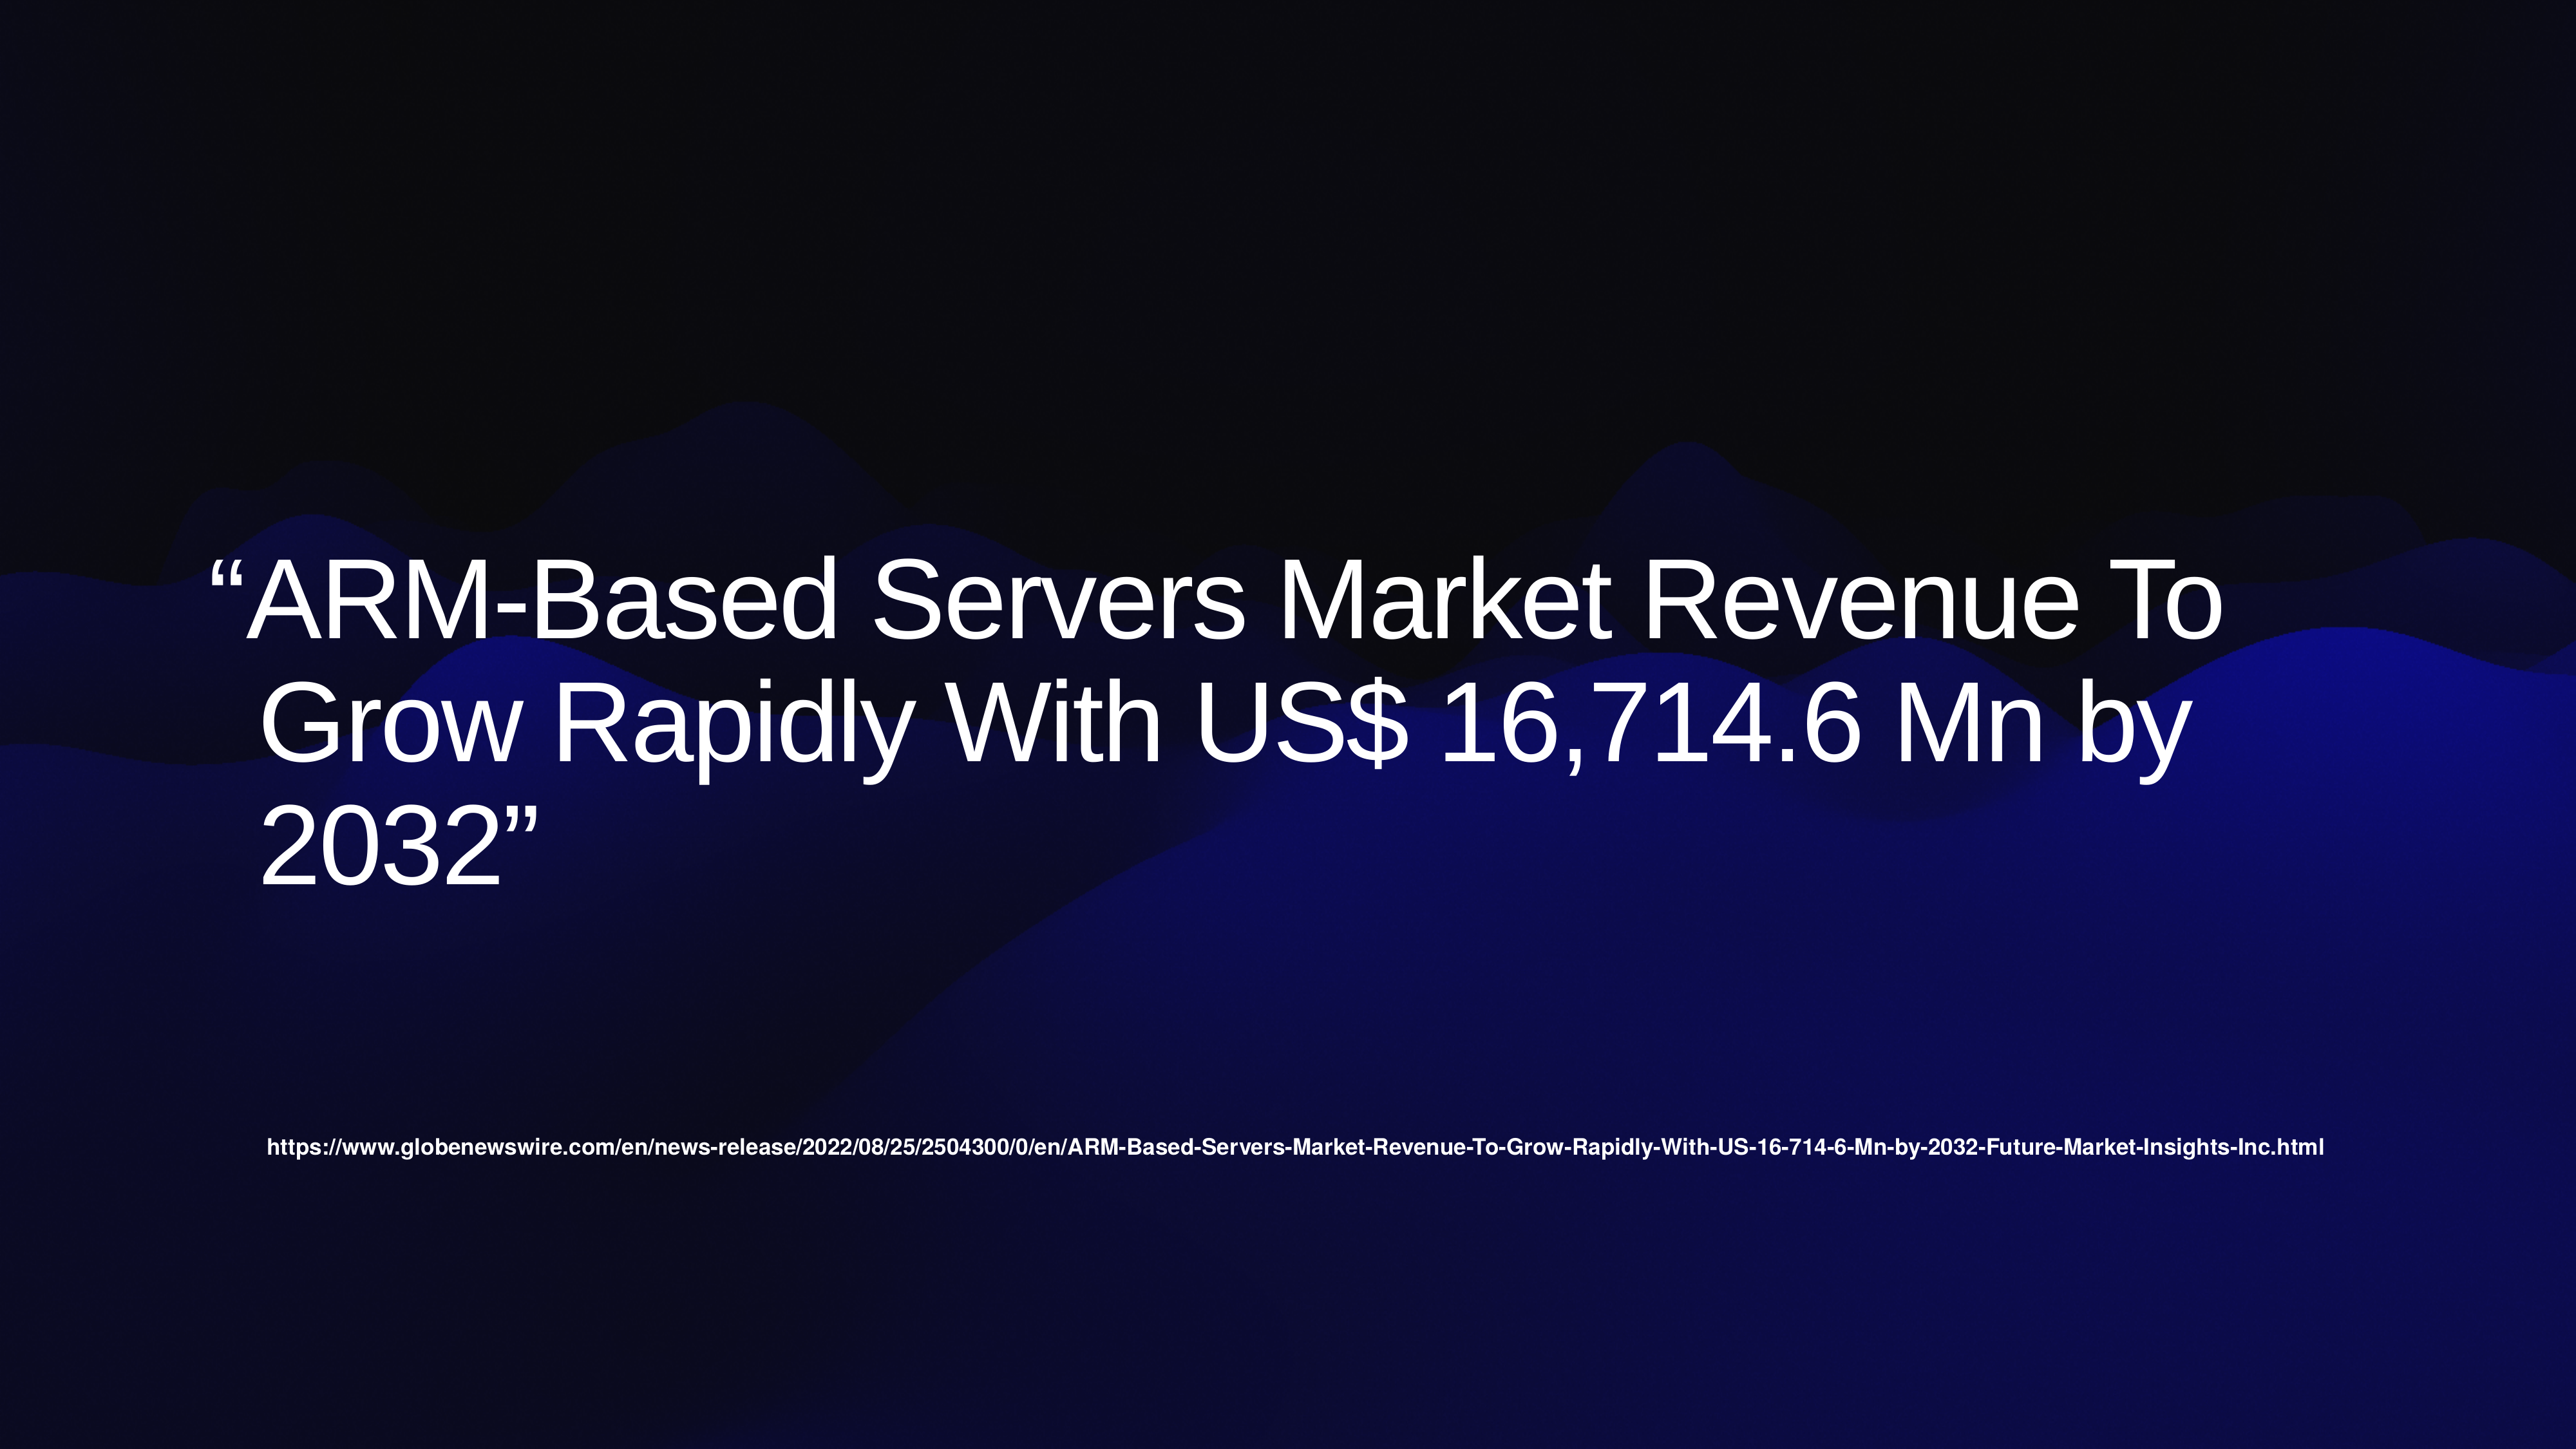

“ARM-Based Servers Market Revenue To Grow Rapidly With US$ 16,714.6 Mn by 2032”
https://www.globenewswire.com/en/news-release/2022/08/25/2504300/0/en/ARM-Based-Servers-Market-Revenue-To-Grow-Rapidly-With-US-16-714-6-Mn-by-2032-Future-Market-Insights-Inc.html